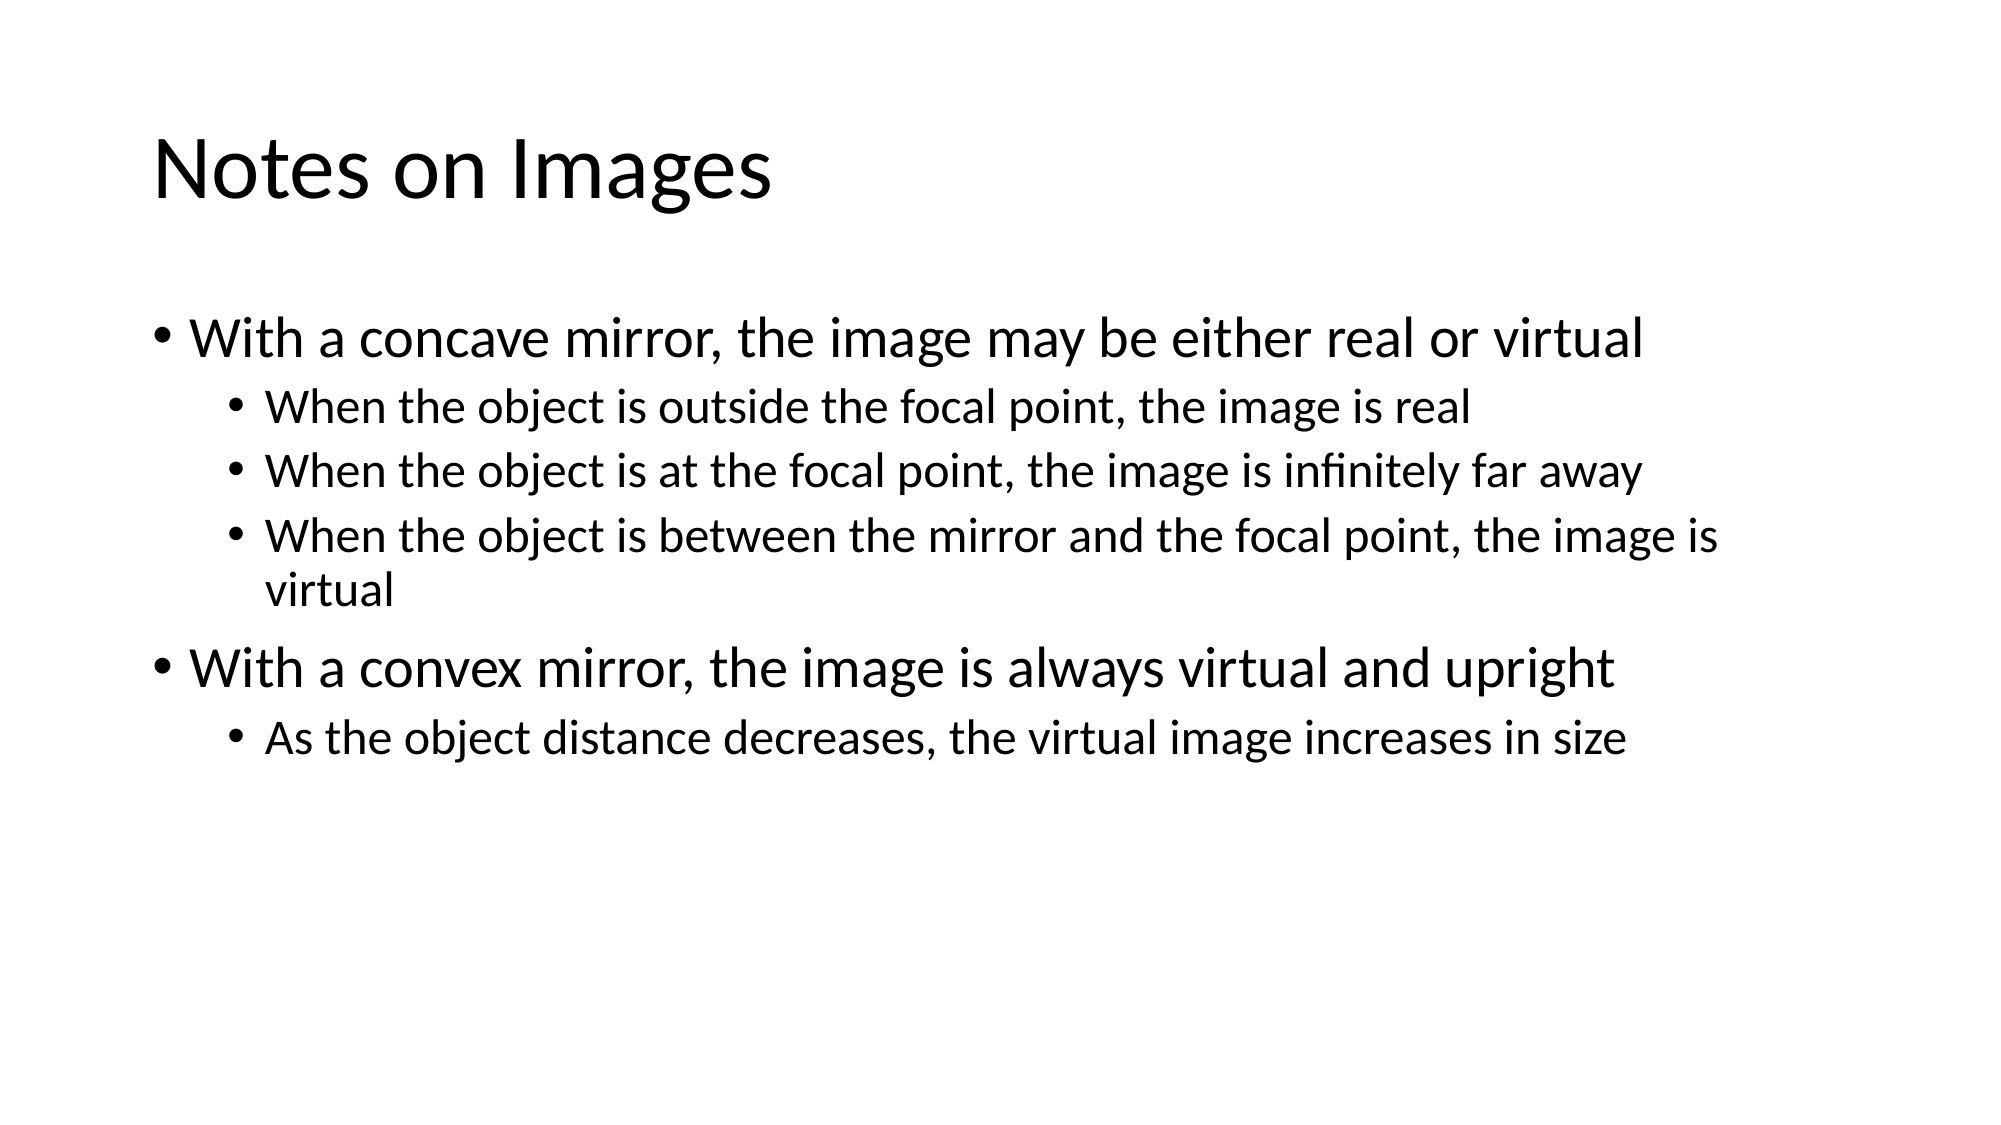

# Notes on Images
With a concave mirror, the image may be either real or virtual
When the object is outside the focal point, the image is real
When the object is at the focal point, the image is infinitely far away
When the object is between the mirror and the focal point, the image is virtual
With a convex mirror, the image is always virtual and upright
As the object distance decreases, the virtual image increases in size